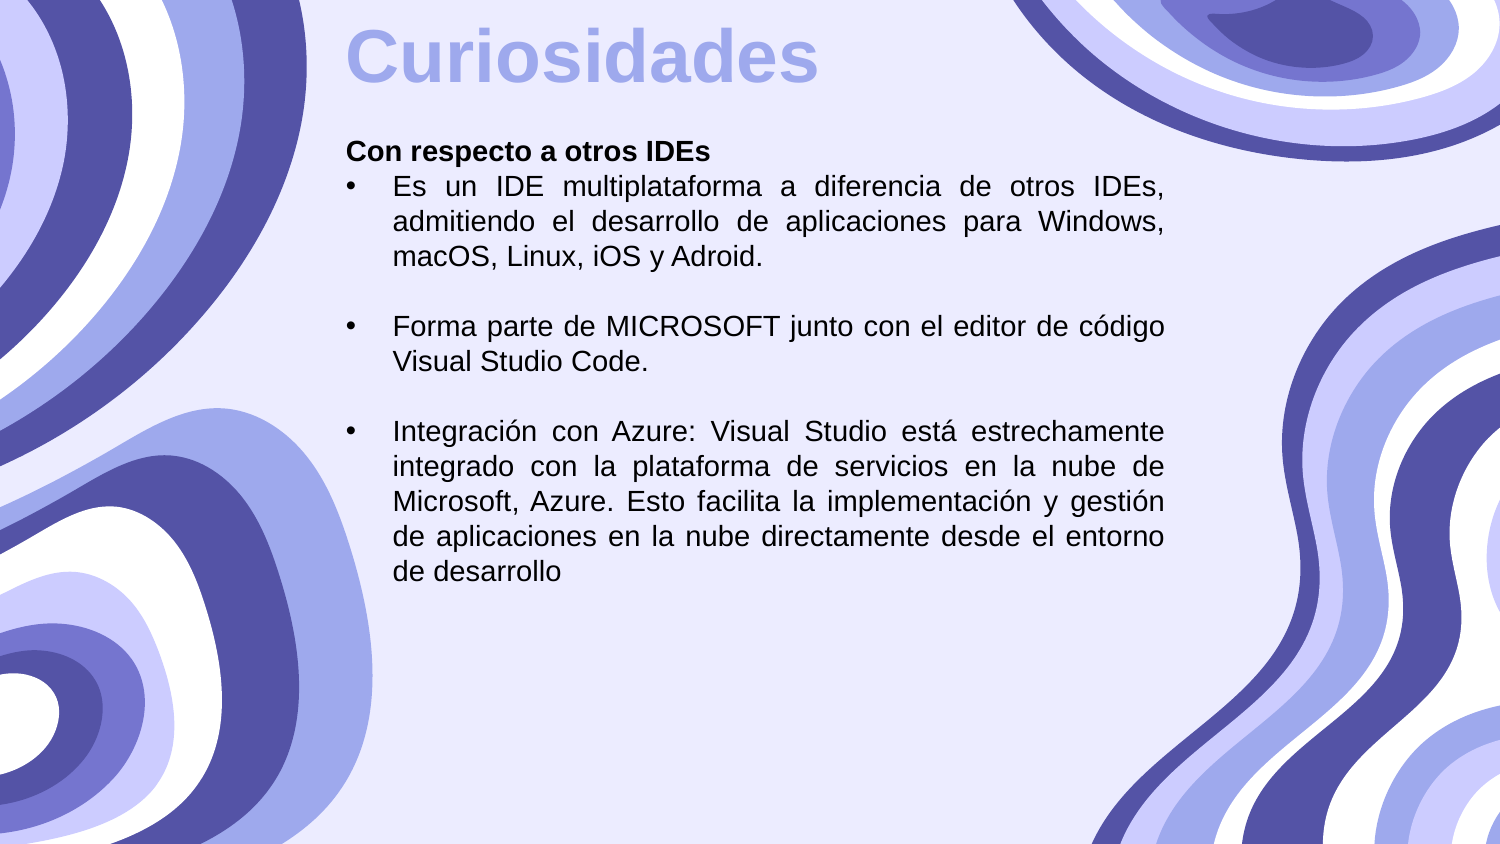

Curiosidades
Con respecto a otros IDEs
Es un IDE multiplataforma a diferencia de otros IDEs, admitiendo el desarrollo de aplicaciones para Windows, macOS, Linux, iOS y Adroid.

Forma parte de MICROSOFT junto con el editor de código Visual Studio Code.

Integración con Azure: Visual Studio está estrechamente integrado con la plataforma de servicios en la nube de Microsoft, Azure. Esto facilita la implementación y gestión de aplicaciones en la nube directamente desde el entorno de desarrollo